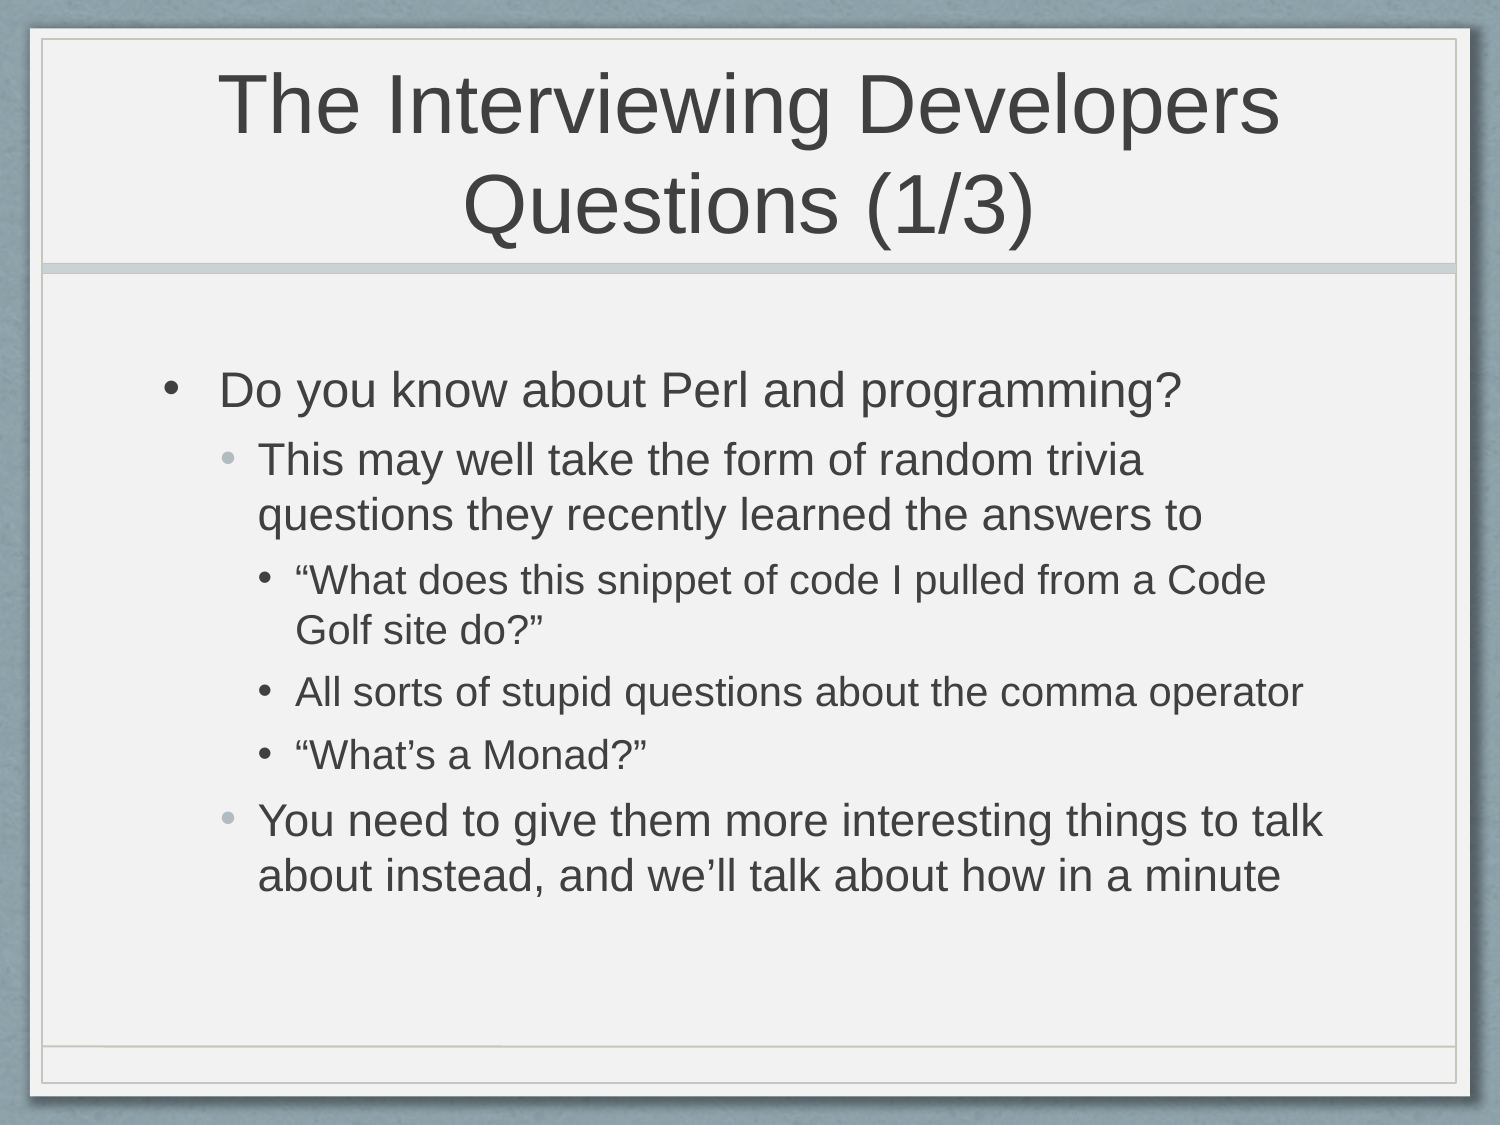

# The Interviewing Developers Questions (1/3)
Do you know about Perl and programming?
This may well take the form of random trivia questions they recently learned the answers to
“What does this snippet of code I pulled from a Code Golf site do?”
All sorts of stupid questions about the comma operator
“What’s a Monad?”
You need to give them more interesting things to talk about instead, and we’ll talk about how in a minute